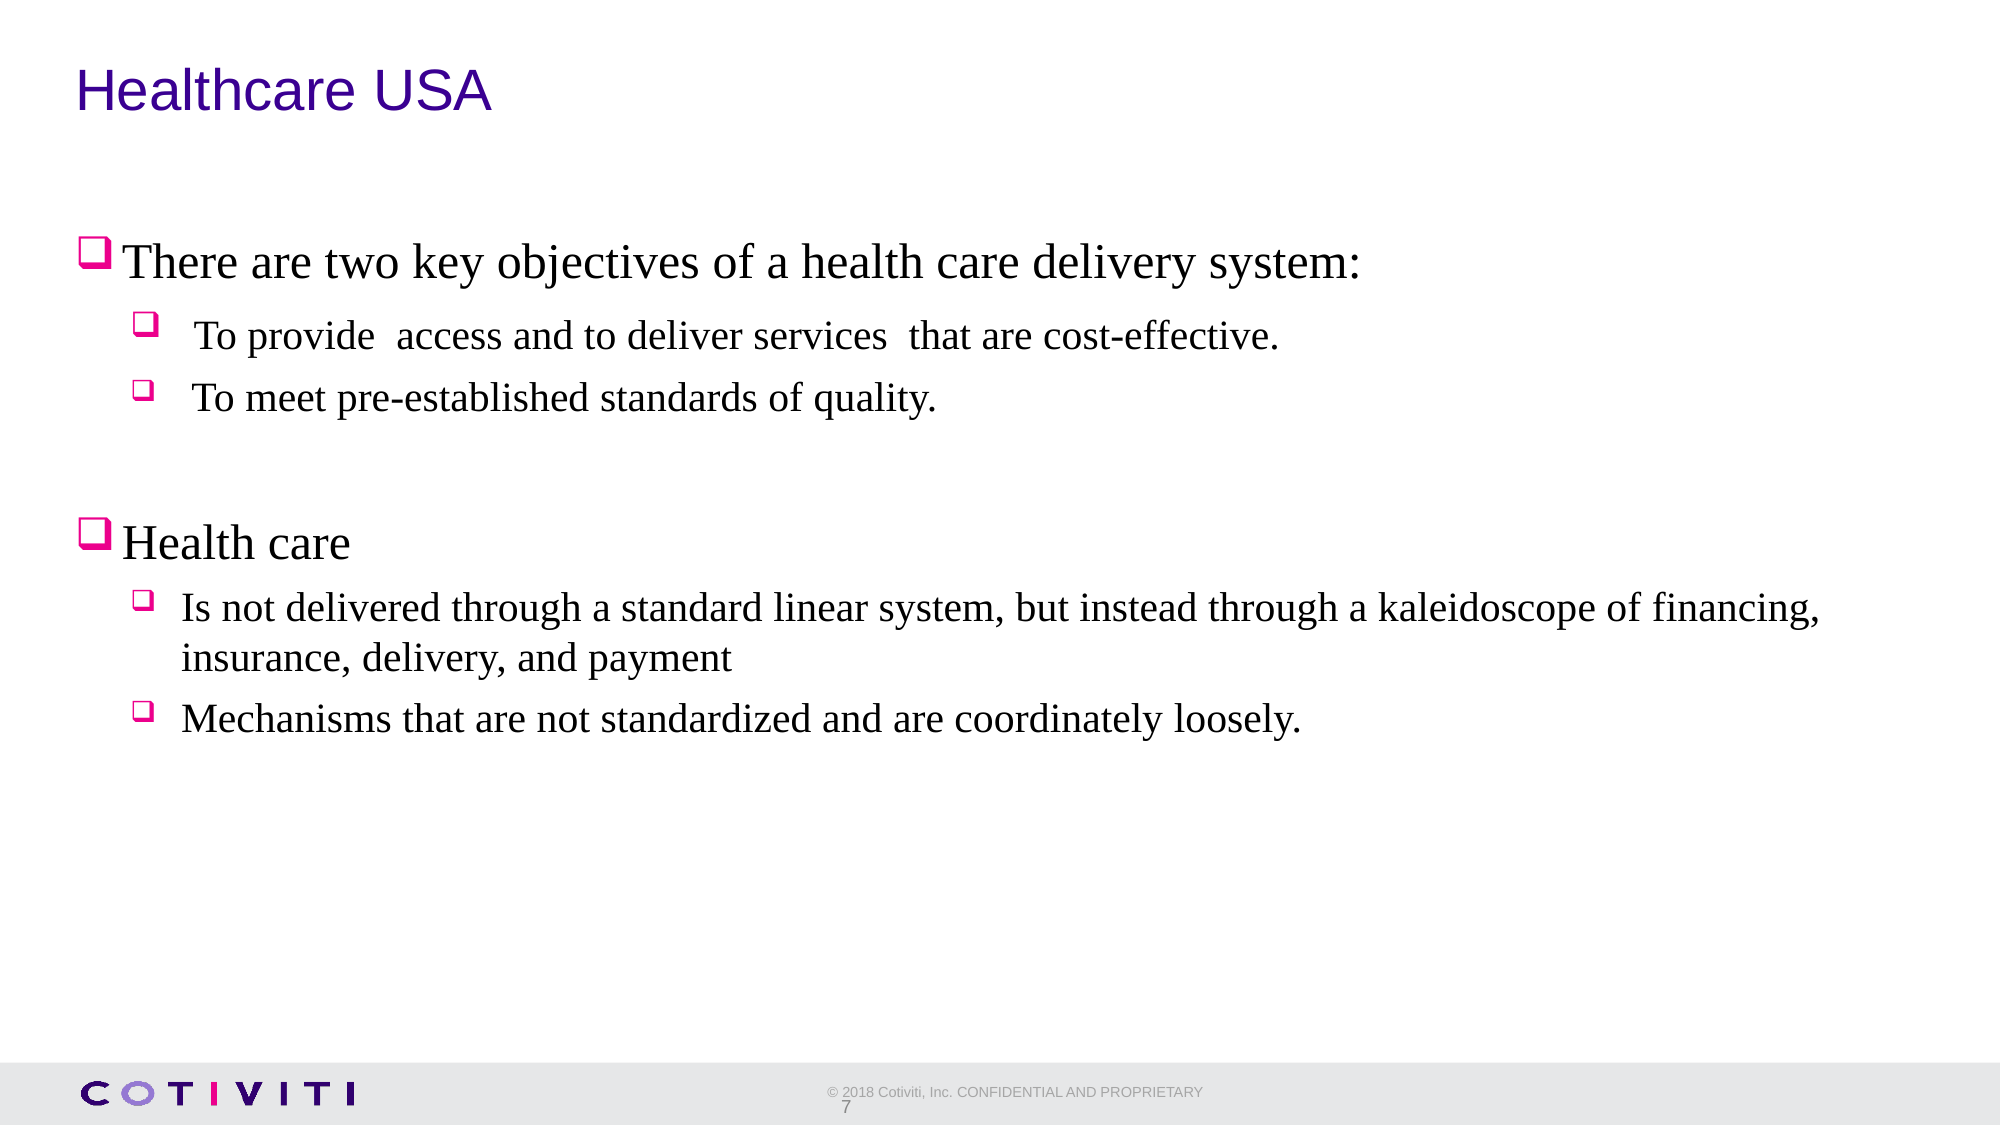

# Healthcare USA
There are two key objectives of a health care delivery system:
 To provide  access and to deliver services  that are cost-effective.
 To meet pre-established standards of quality.

Health care
Is not delivered through a standard linear system, but instead through a kaleidoscope of financing, insurance, delivery, and payment
Mechanisms that are not standardized and are coordinately loosely.

7